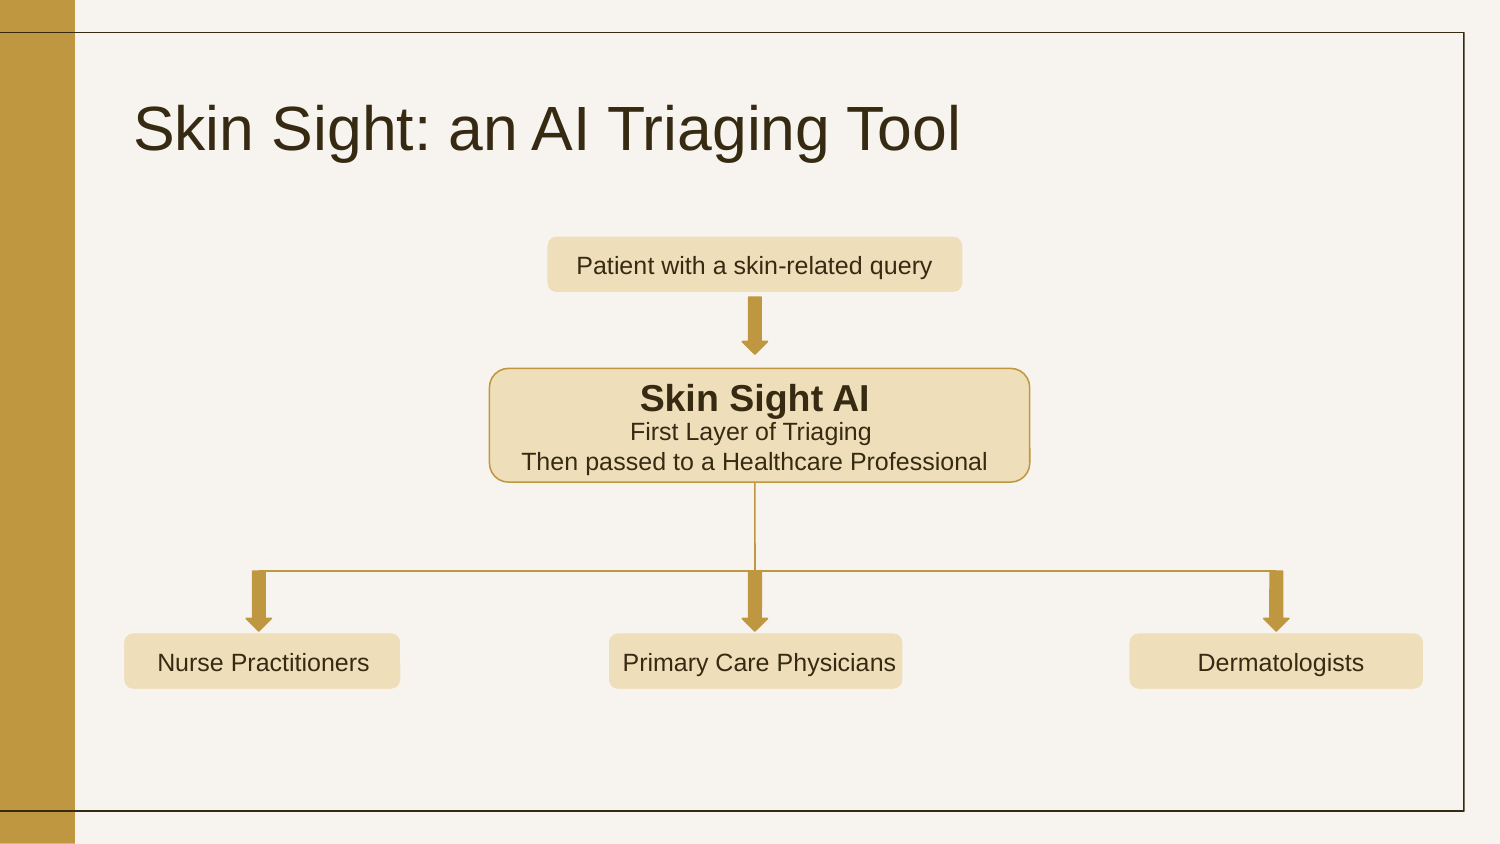

# Skin Sight: an AI Triaging Tool
Patient with a skin-related query

Skin Sight AI
First Layer of Triaging
Then passed to a Healthcare Professional

Nurse Practitioners
Primary Care Physicians
Dermatologists